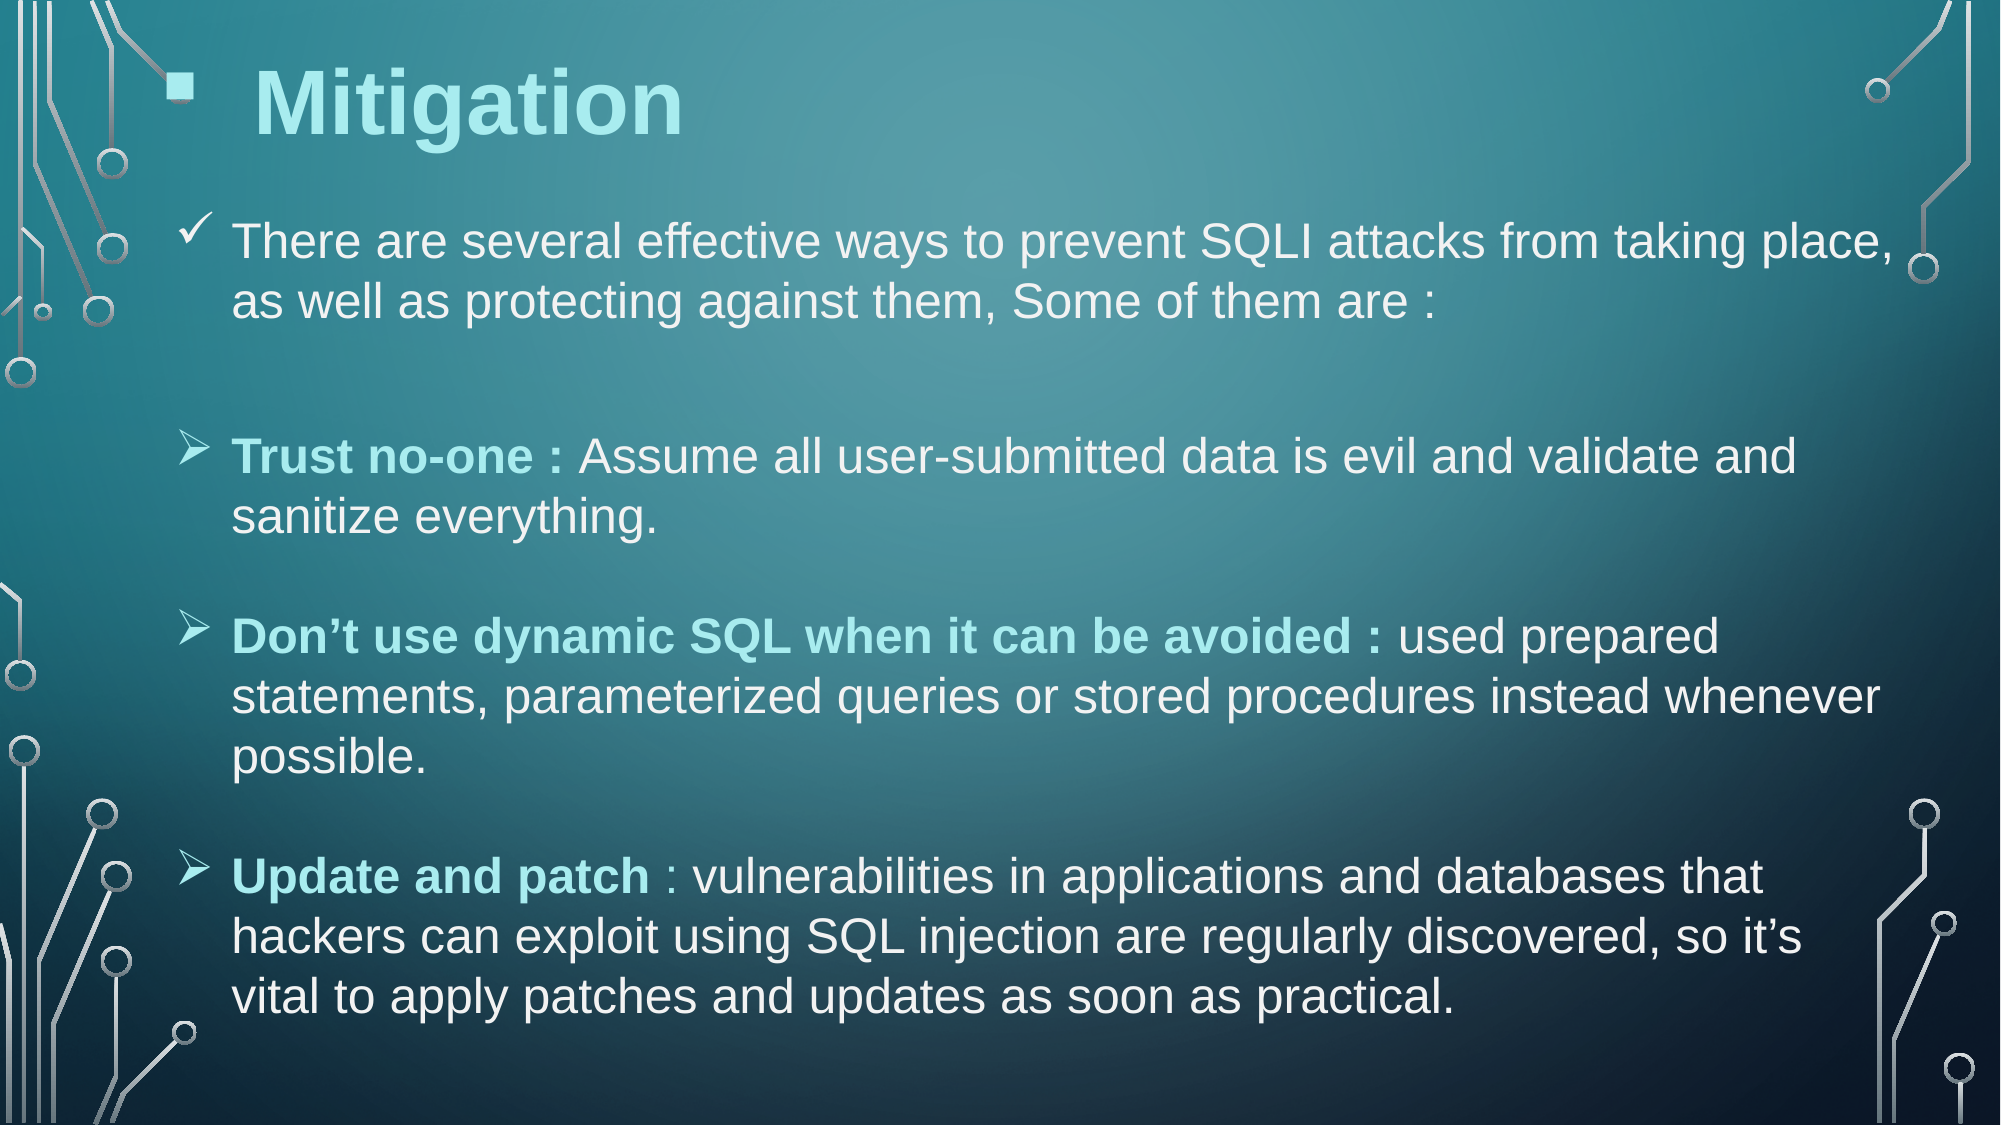

Mitigation
There are several effective ways to prevent SQLI attacks from taking place, as well as protecting against them, Some of them are :
Trust no-one : Assume all user-submitted data is evil and validate and sanitize everything.

Don’t use dynamic SQL when it can be avoided : used prepared statements, parameterized queries or stored procedures instead whenever possible.

Update and patch : vulnerabilities in applications and databases that hackers can exploit using SQL injection are regularly discovered, so it’s vital to apply patches and updates as soon as practical.